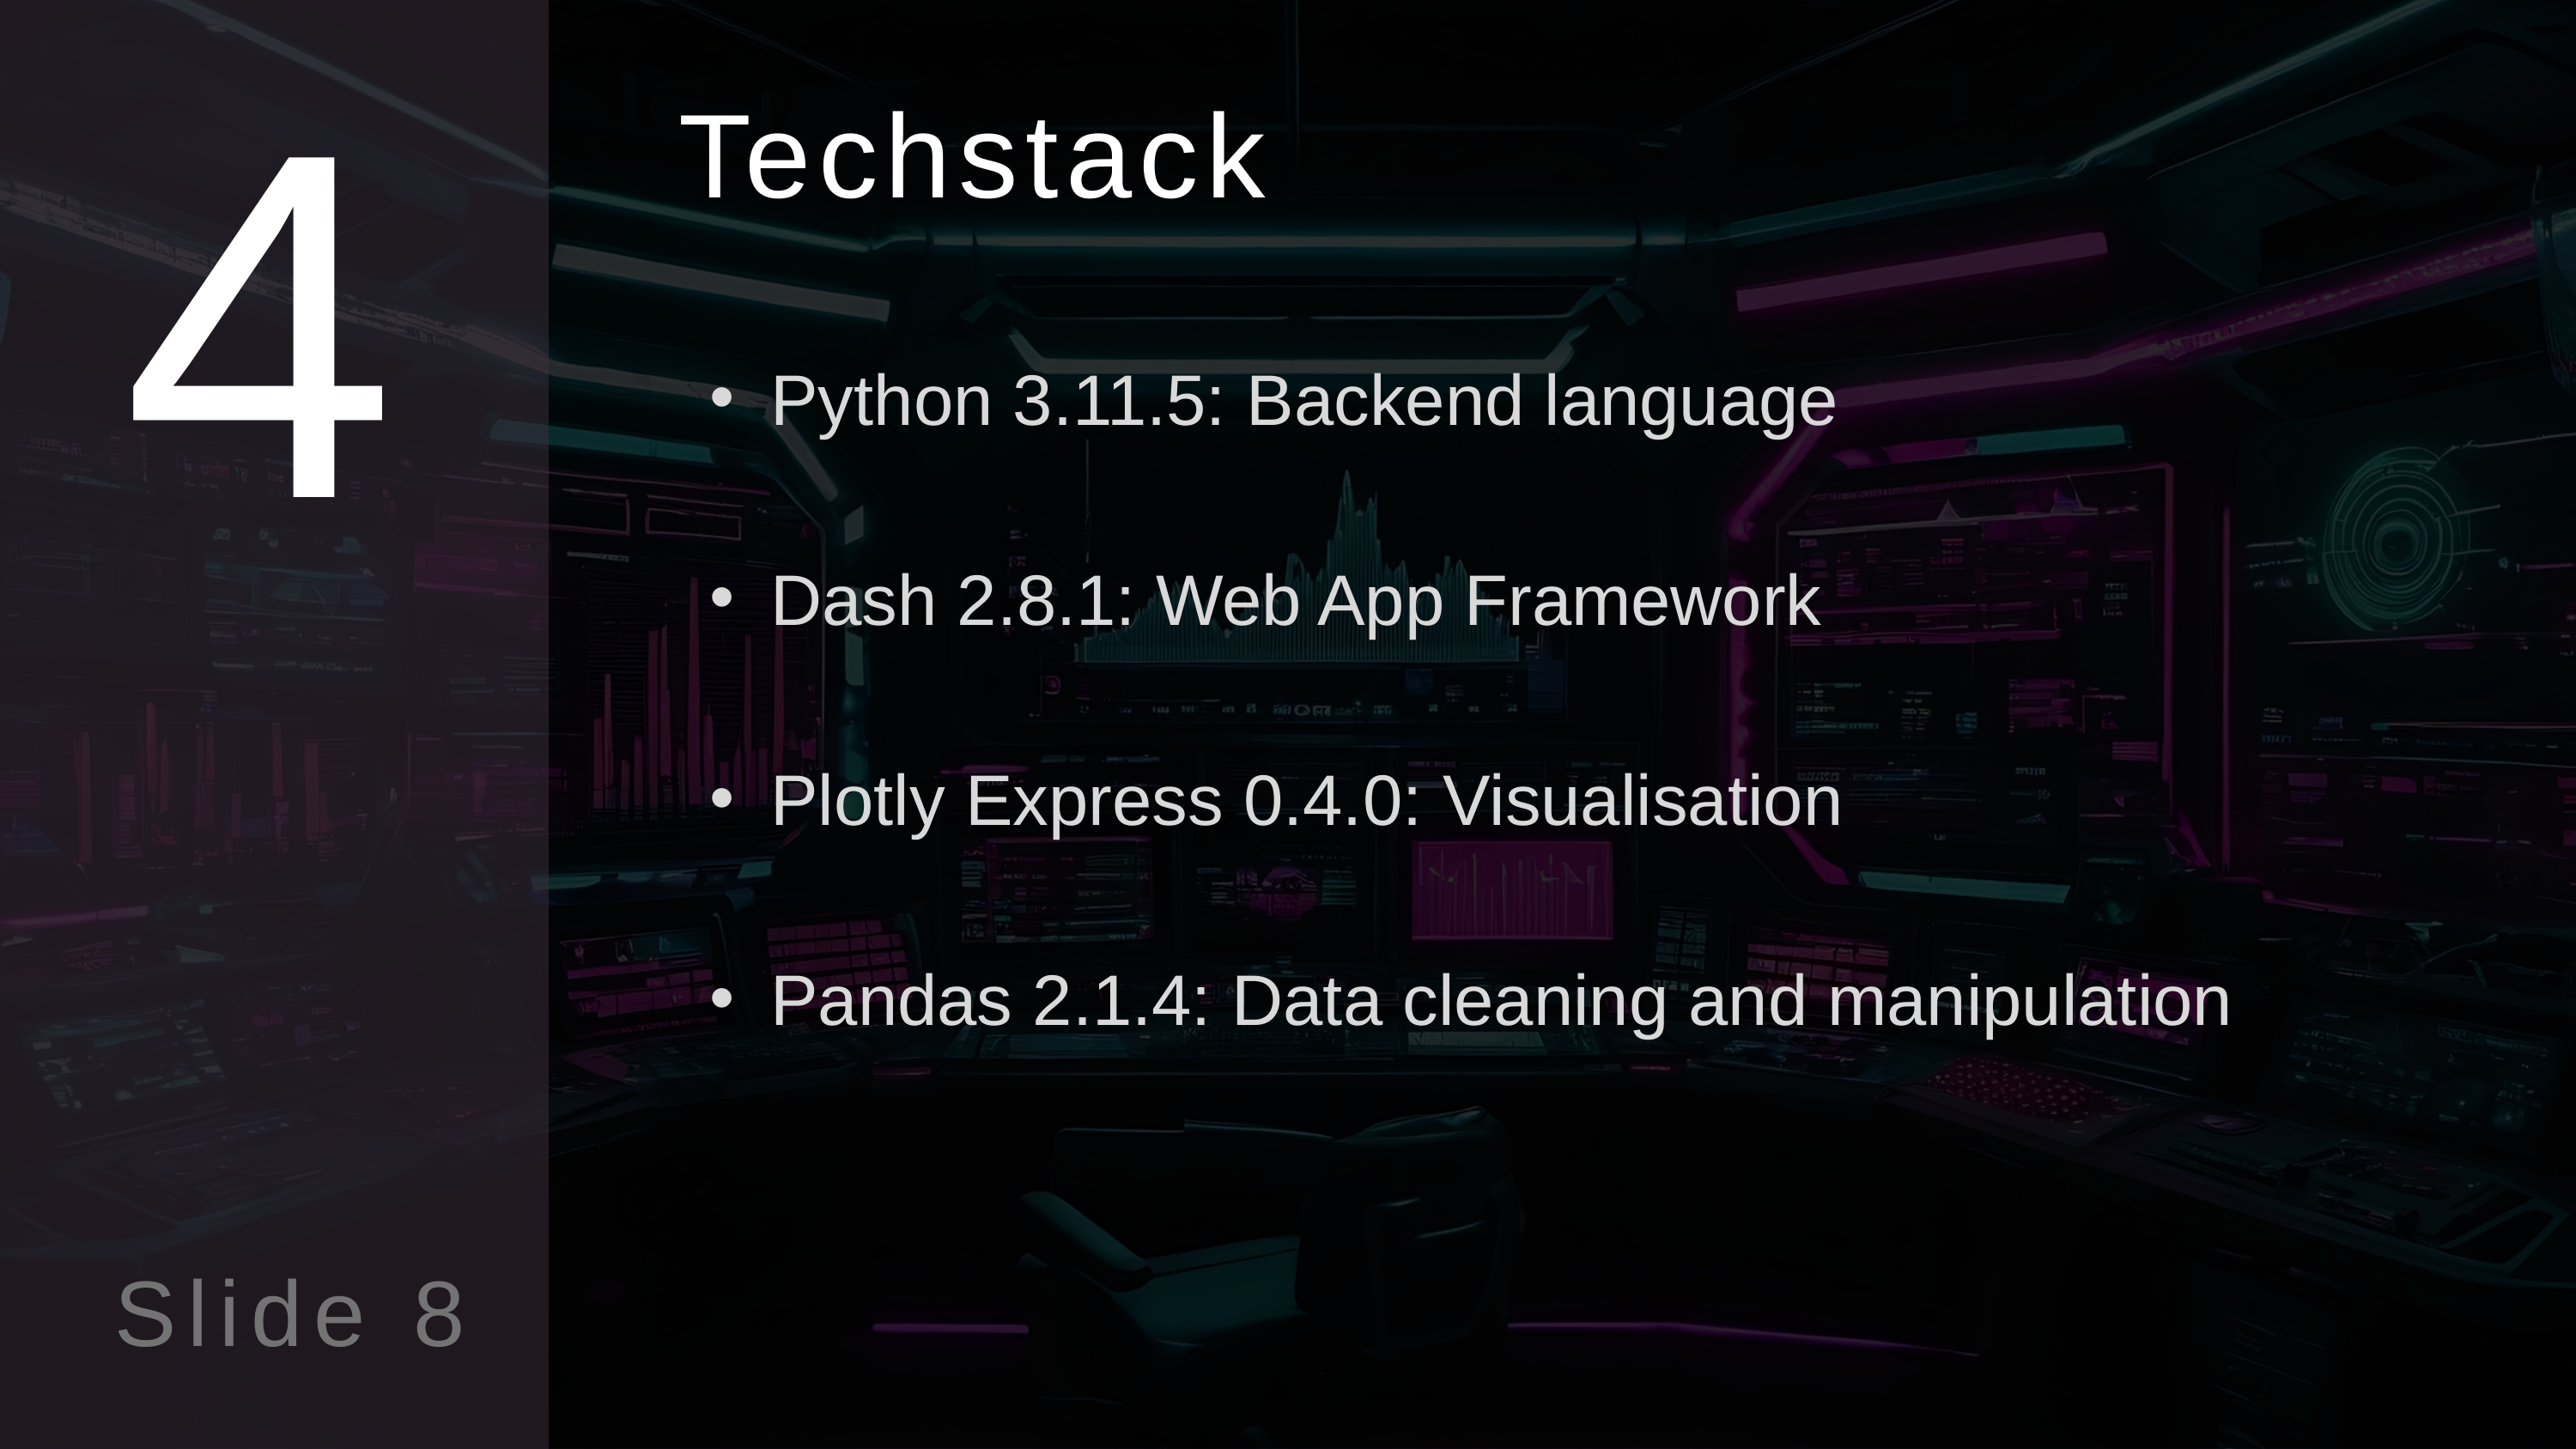

4

Techstack
Python 3.11.5: Backend language

Dash 2.8.1: Web App Framework

Plotly Express 0.4.0: Visualisation

Pandas 2.1.4: Data cleaning and manipulation

Slide 8